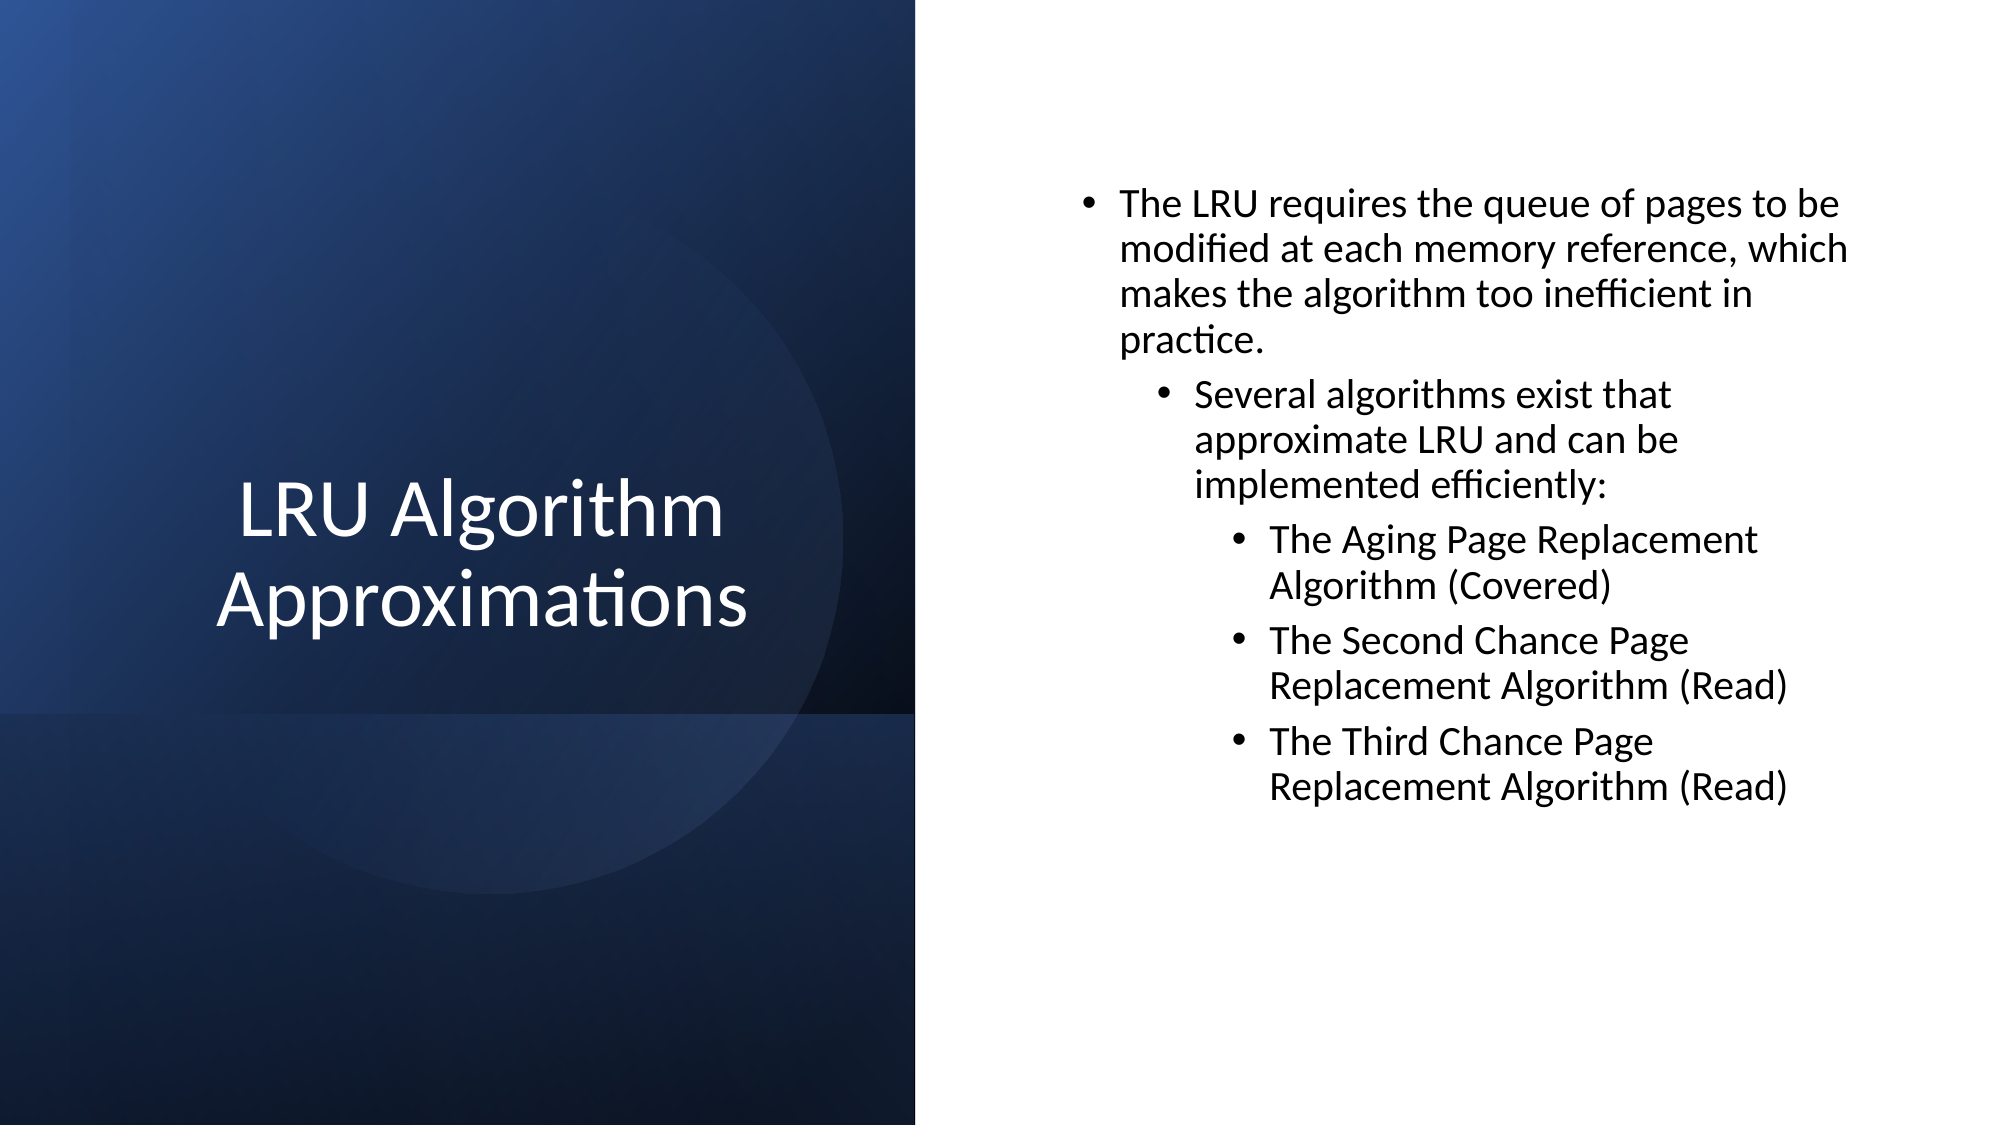

# LRU Algorithm Approximations

The LRU requires the queue of pages to be modified at each memory reference, which makes the algorithm too inefficient in practice.
Several algorithms exist that approximate LRU and can be implemented efficiently:
The Aging Page Replacement Algorithm (Covered)
The Second Chance Page Replacement Algorithm (Read)
The Third Chance Page Replacement Algorithm (Read)